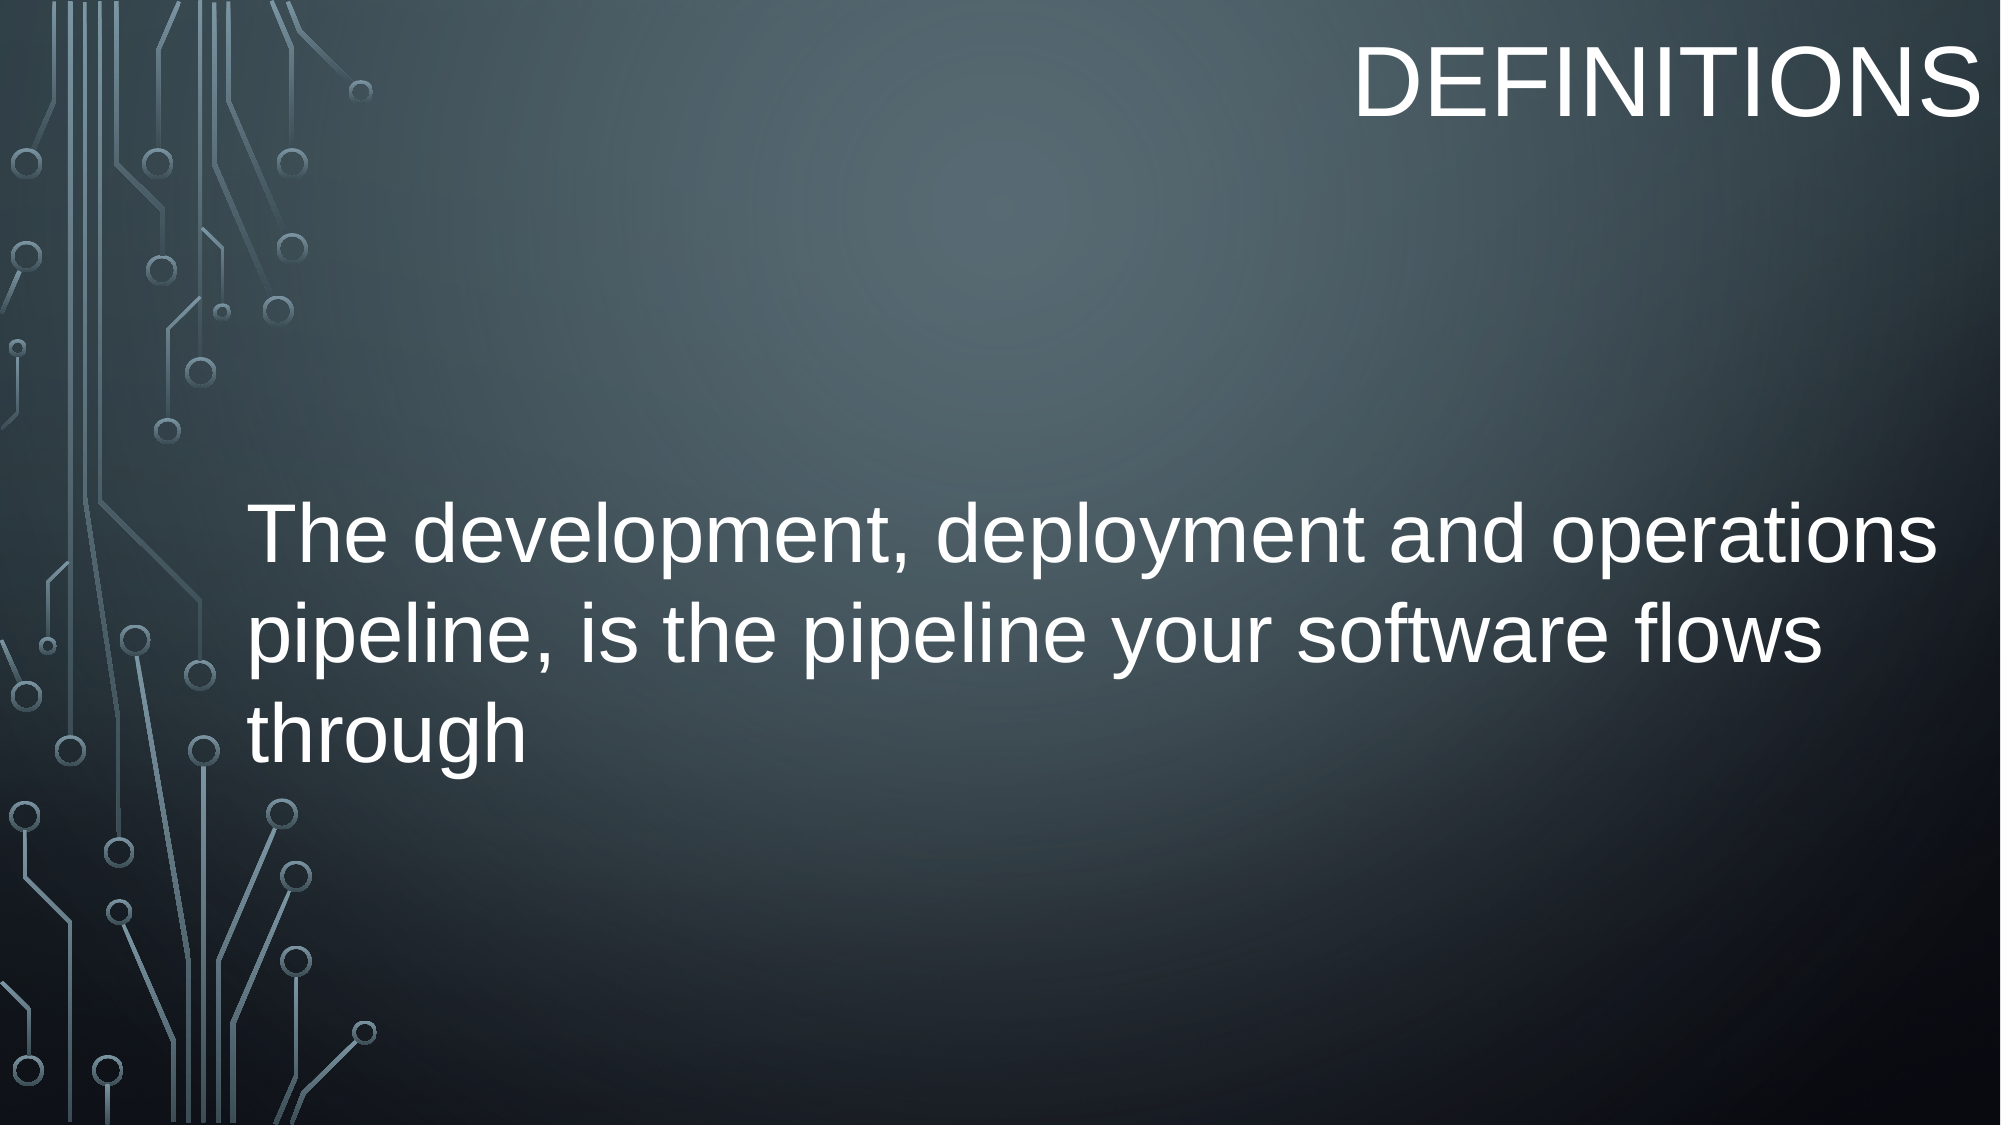

# Definitions
The development, deployment and operations pipeline, is the pipeline your software flows through